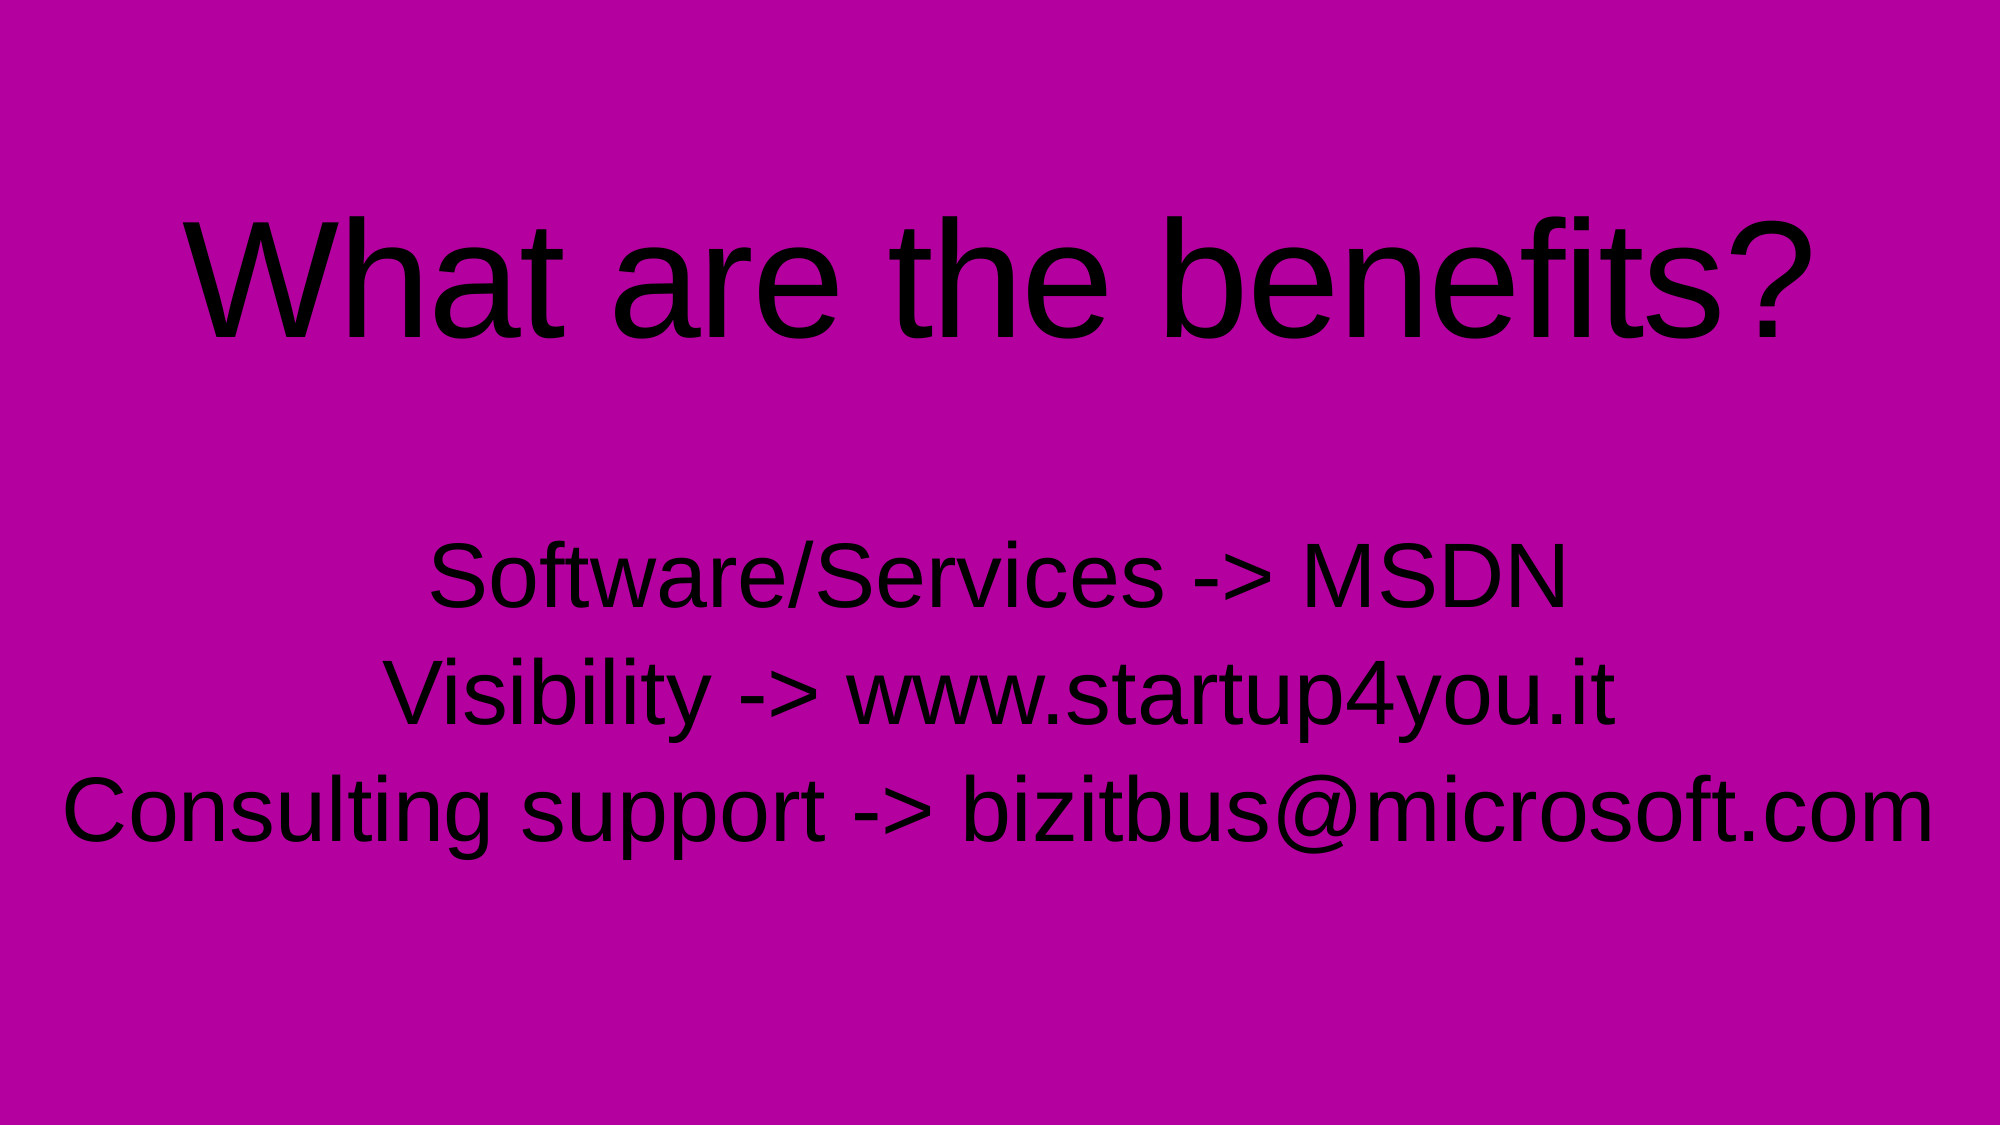

What are the benefits?
Software/Services -> MSDN
Visibility -> www.startup4you.it
Consulting support -> bizitbus@microsoft.com